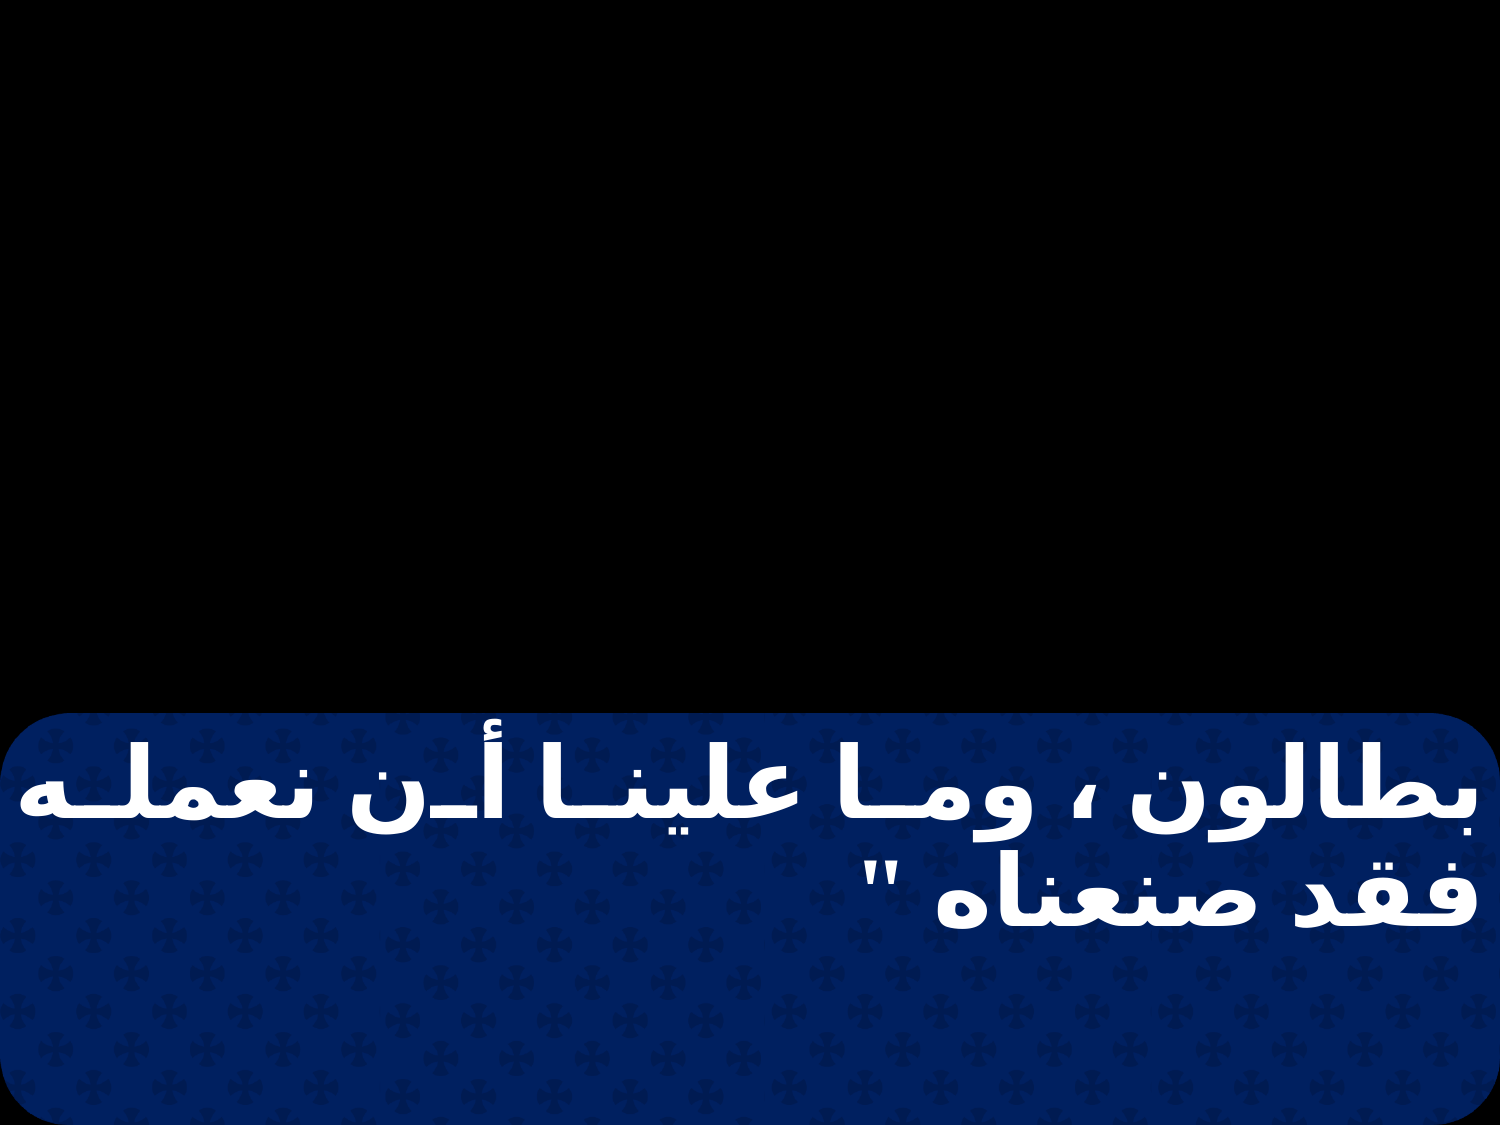

بطالون ، وما علينا أن نعمله فقد صنعناه "